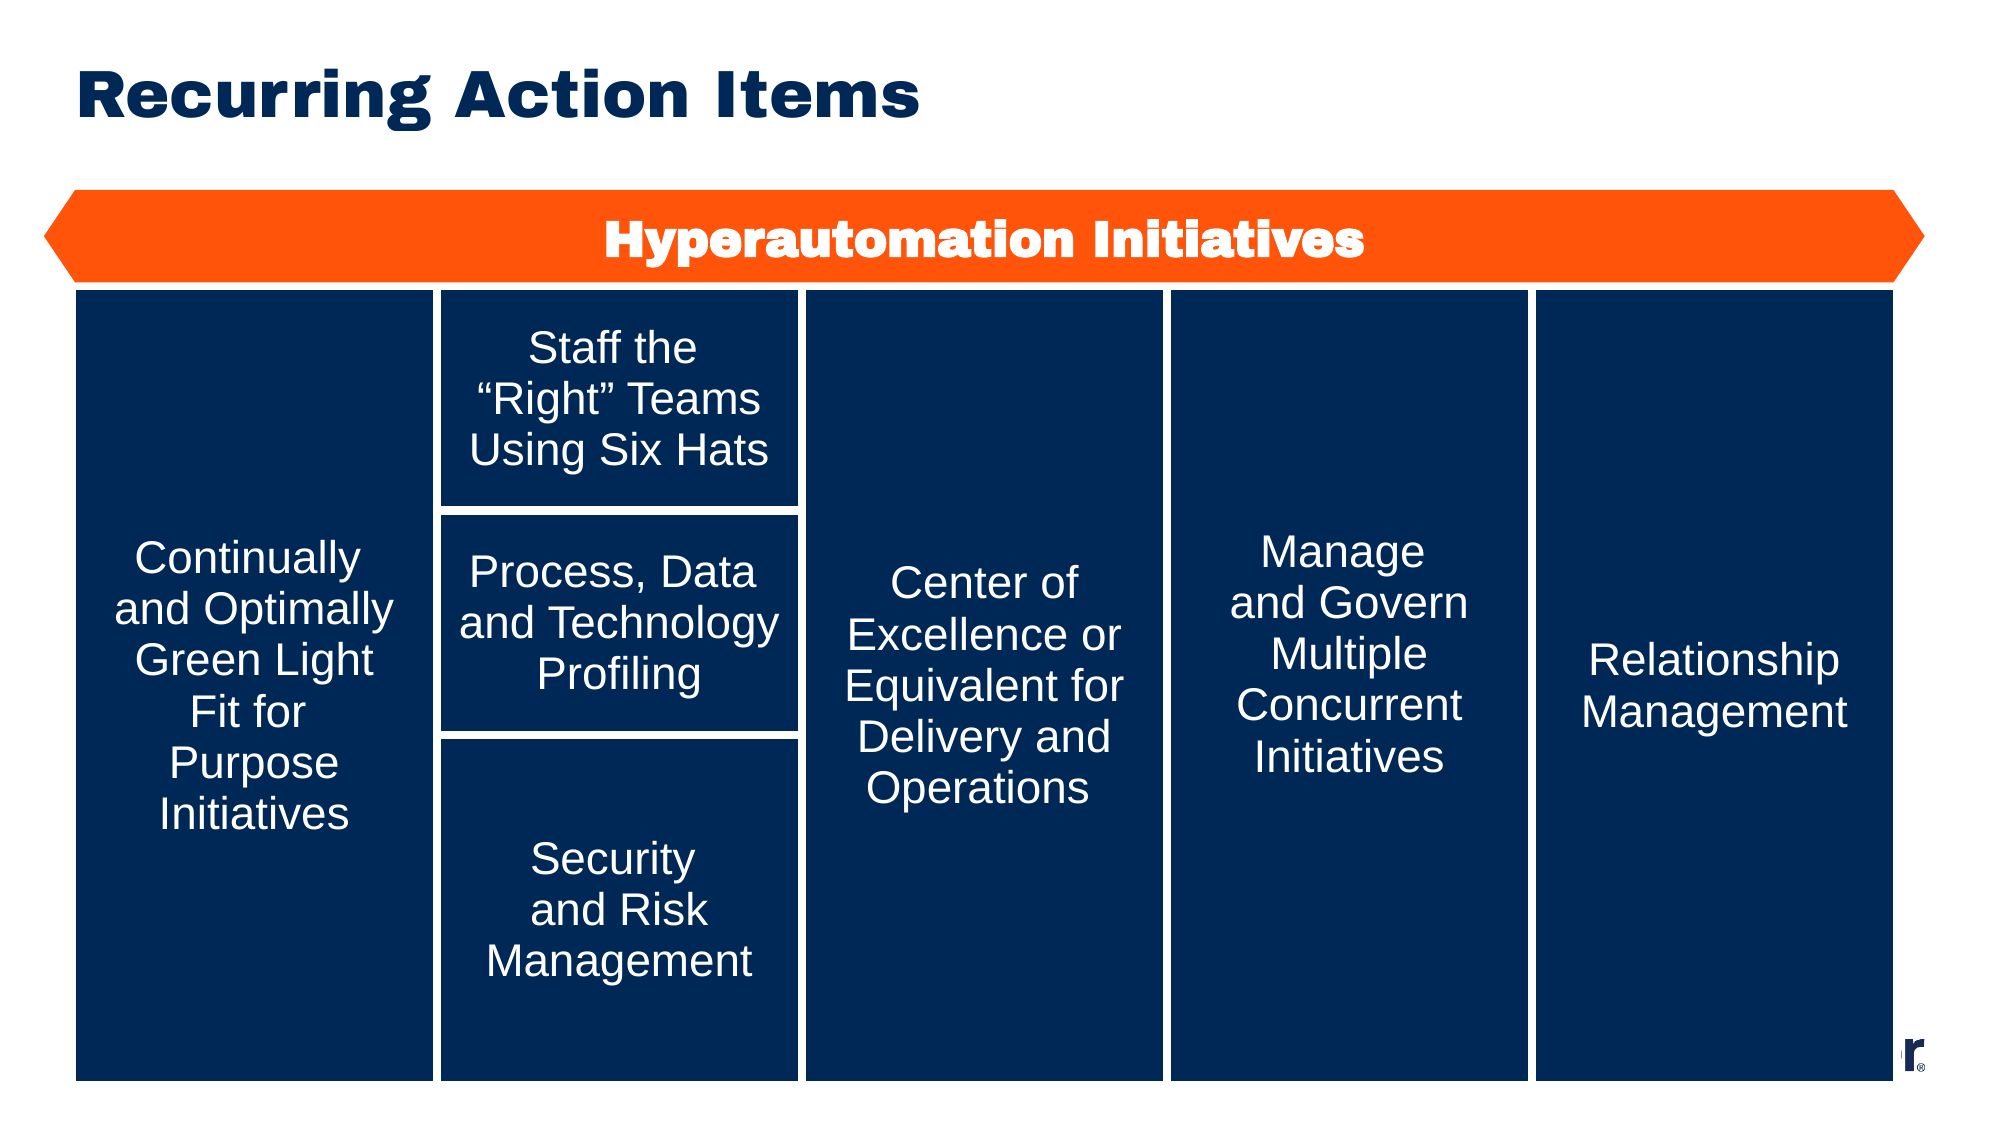

# Recurring Action Items
Hyperautomation Initiatives
| Continually and Optimally Green Light Fit for Purpose Initiatives | Staff the “Right” Teams Using Six Hats | Center of Excellence or Equivalent for Delivery and Operations | Manage and Govern Multiple Concurrent Initiatives | Relationship Management |
| --- | --- | --- | --- | --- |
|  | Process, Data and Technology Profiling |  |  |  |
|  | Security and Risk Management |  |  |  |